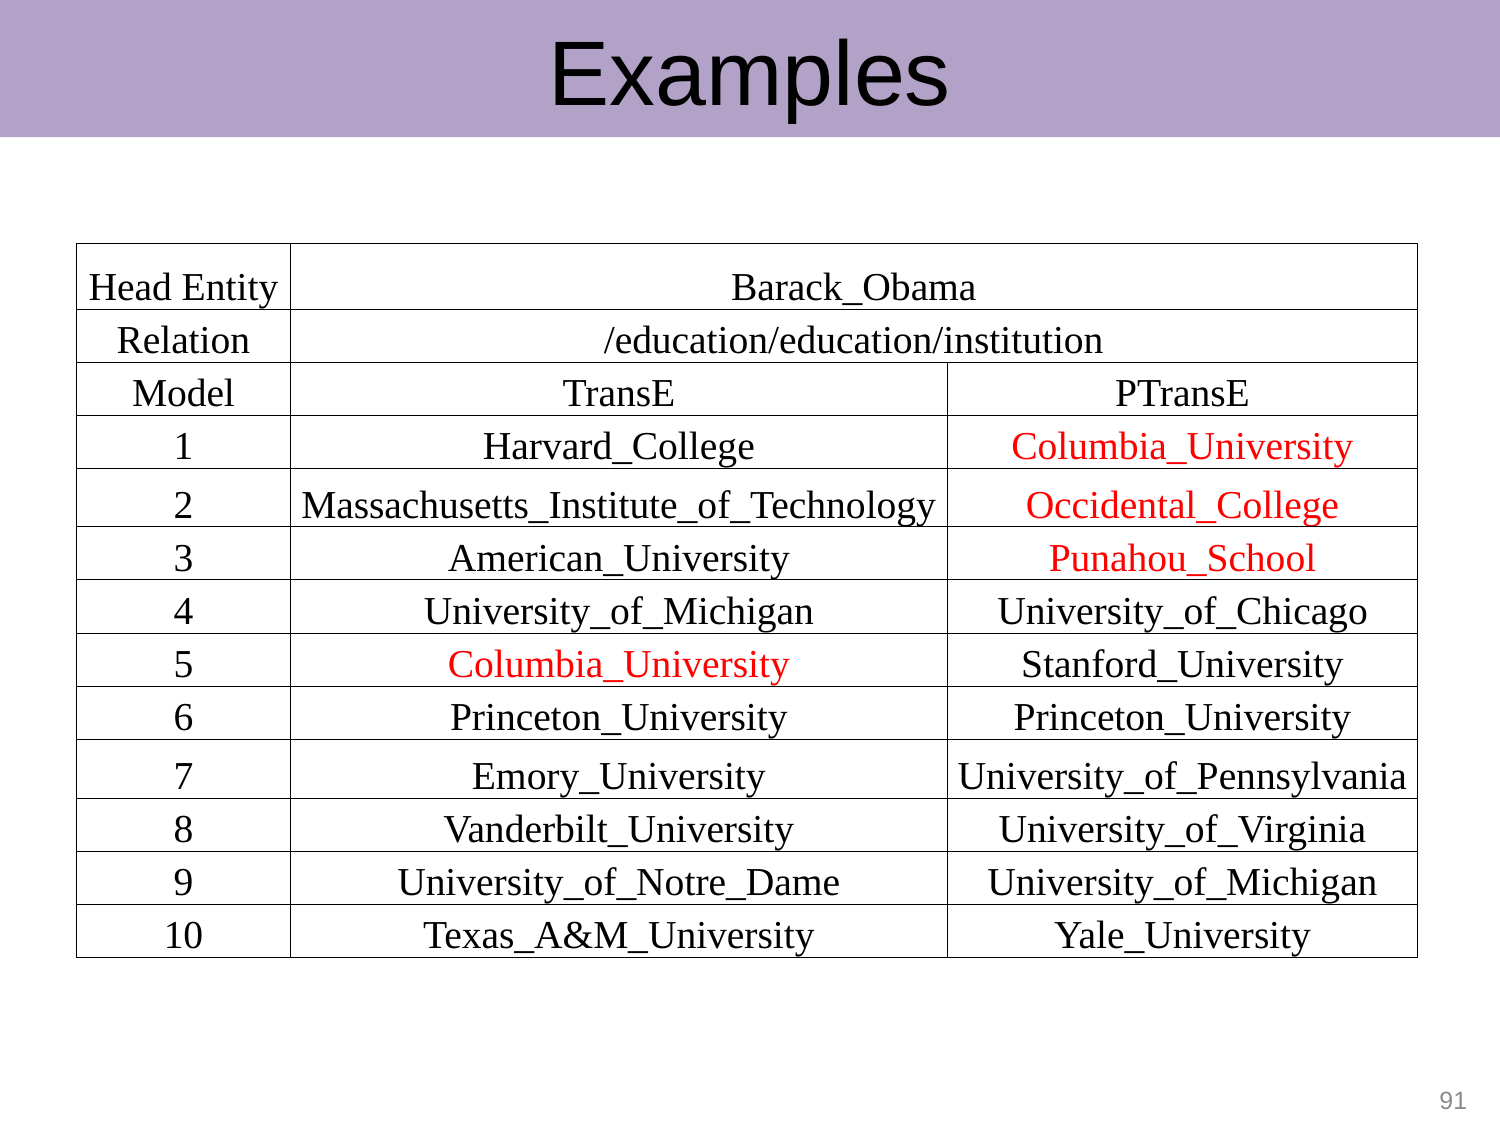

# Examples
| Head Entity | Barack\_Obama |  |
| --- | --- | --- |
| Relation | /education/education/institution |  |
| Model | TransE | PTransE |
| 1 | Harvard\_College | Columbia\_University |
| 2 | Massachusetts\_Institute\_of\_Technology | Occidental\_College |
| 3 | American\_University | Punahou\_School |
| 4 | University\_of\_Michigan | University\_of\_Chicago |
| 5 | Columbia\_University | Stanford\_University |
| 6 | Princeton\_University | Princeton\_University |
| 7 | Emory\_University | University\_of\_Pennsylvania |
| 8 | Vanderbilt\_University | University\_of\_Virginia |
| 9 | University\_of\_Notre\_Dame | University\_of\_Michigan |
| 10 | Texas\_A&M\_University | Yale\_University |
91